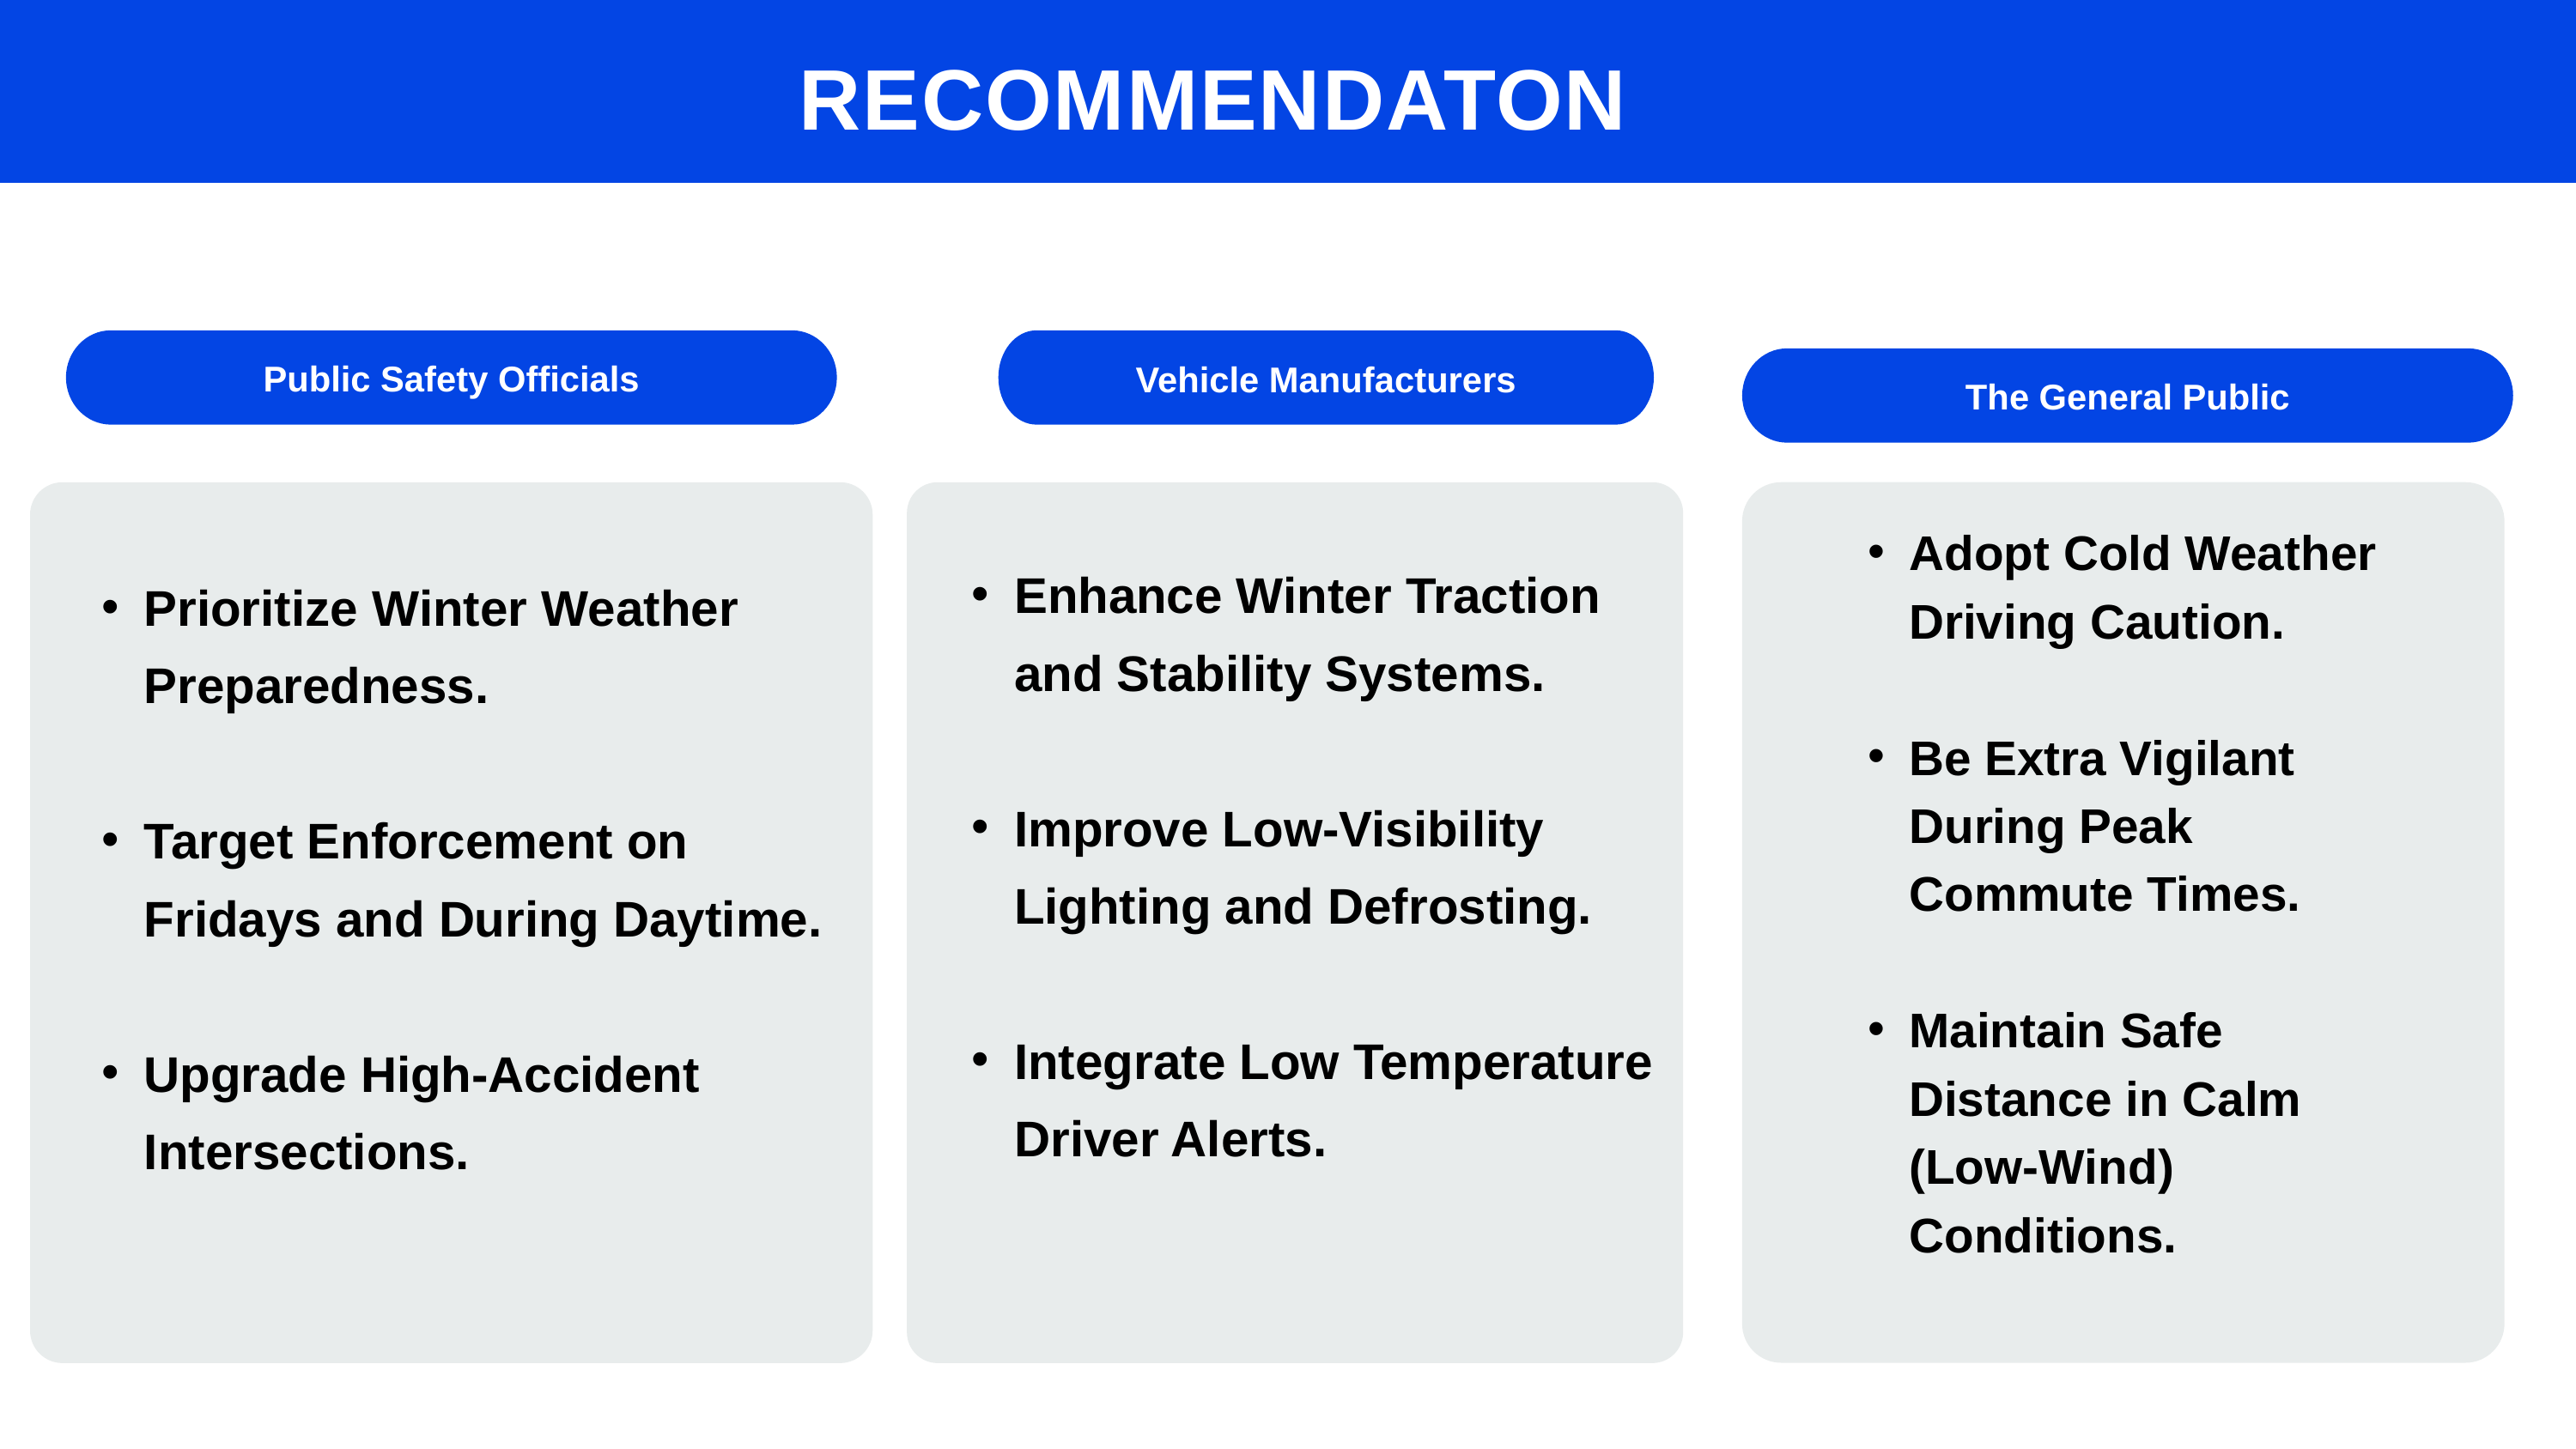

RECOMMENDATON

Public Safety Officials

Vehicle Manufacturers

The General Public

Adopt Cold Weather Driving Caution.

Be Extra Vigilant During Peak Commute Times.

Maintain Safe Distance in Calm (Low-Wind) Conditions.

Enhance Winter Traction and Stability Systems.

Improve Low-Visibility Lighting and Defrosting.

Integrate Low Temperature Driver Alerts.

Prioritize Winter Weather Preparedness.

Target Enforcement on Fridays and During Daytime.

Upgrade High-Accident Intersections.